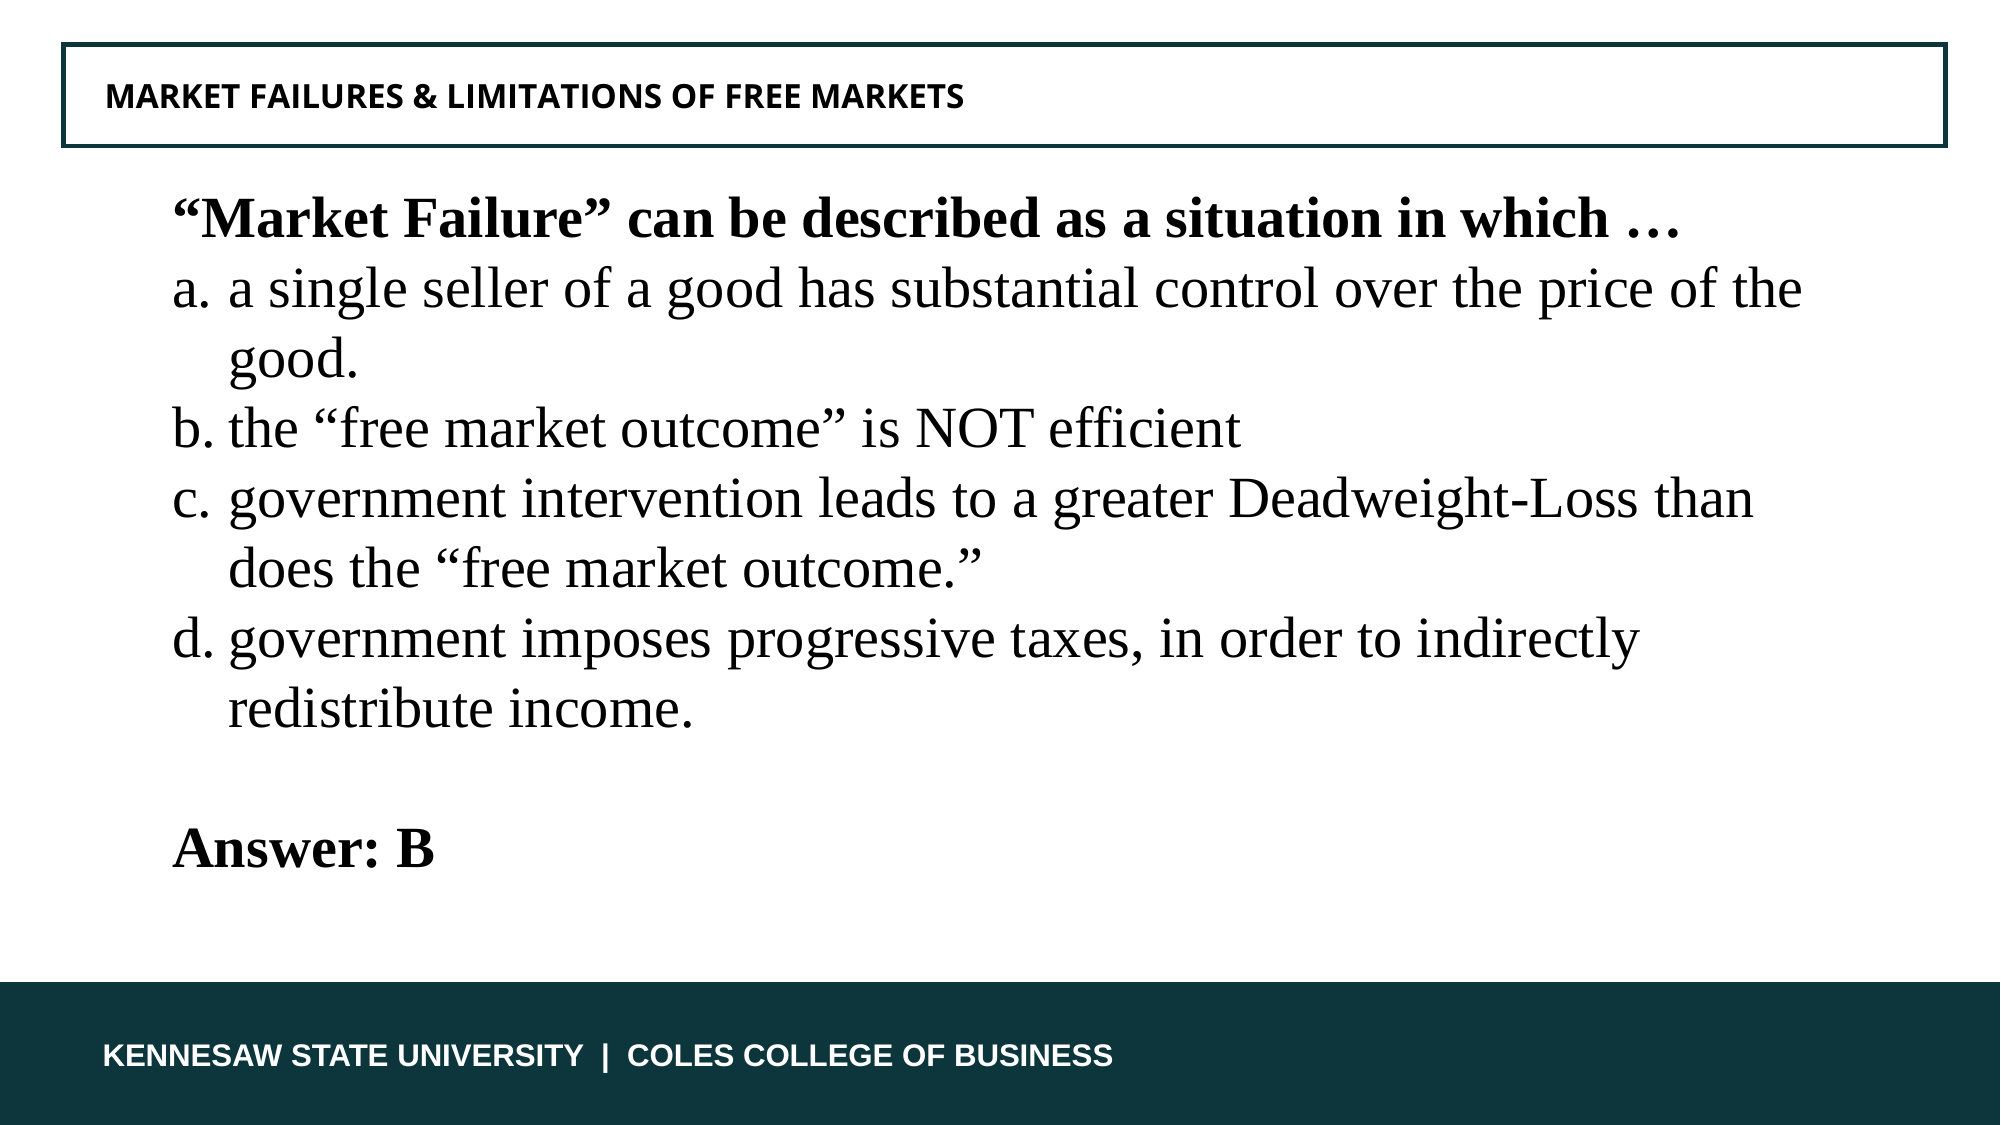

MARKET FAILURES & LIMITATIONS OF FREE MARKETS
“Market Failure” can be described as a situation in which …
a single seller of a good has substantial control over the price of the good.
the “free market outcome” is NOT efficient
government intervention leads to a greater Deadweight-Loss than does the “free market outcome.”
government imposes progressive taxes, in order to indirectly redistribute income.

Answer: B

          KENNESAW STATE UNIVERSITY  |  COLES COLLEGE OF BUSINESS